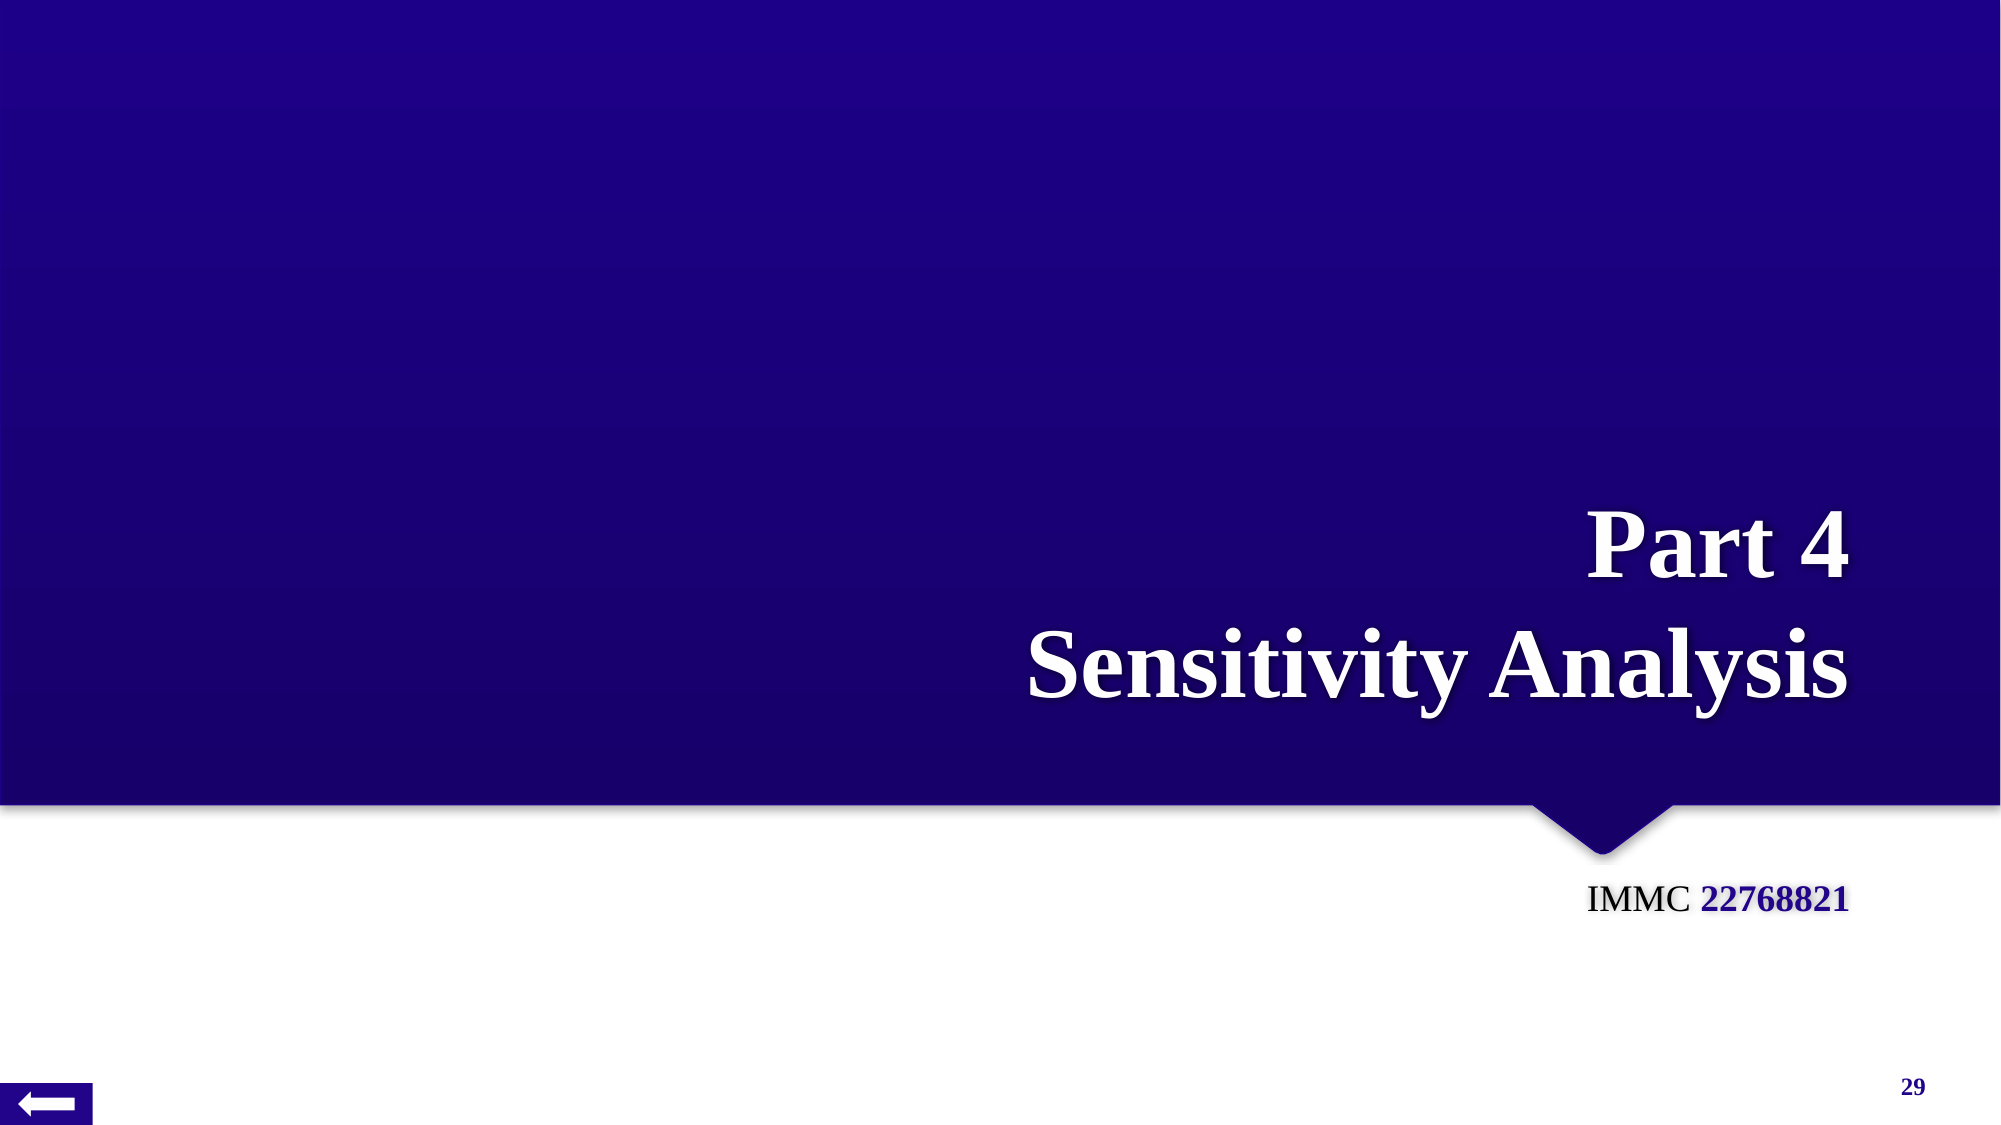

# Part 4 Sensitivity Analysis
IMMC 22768821
29